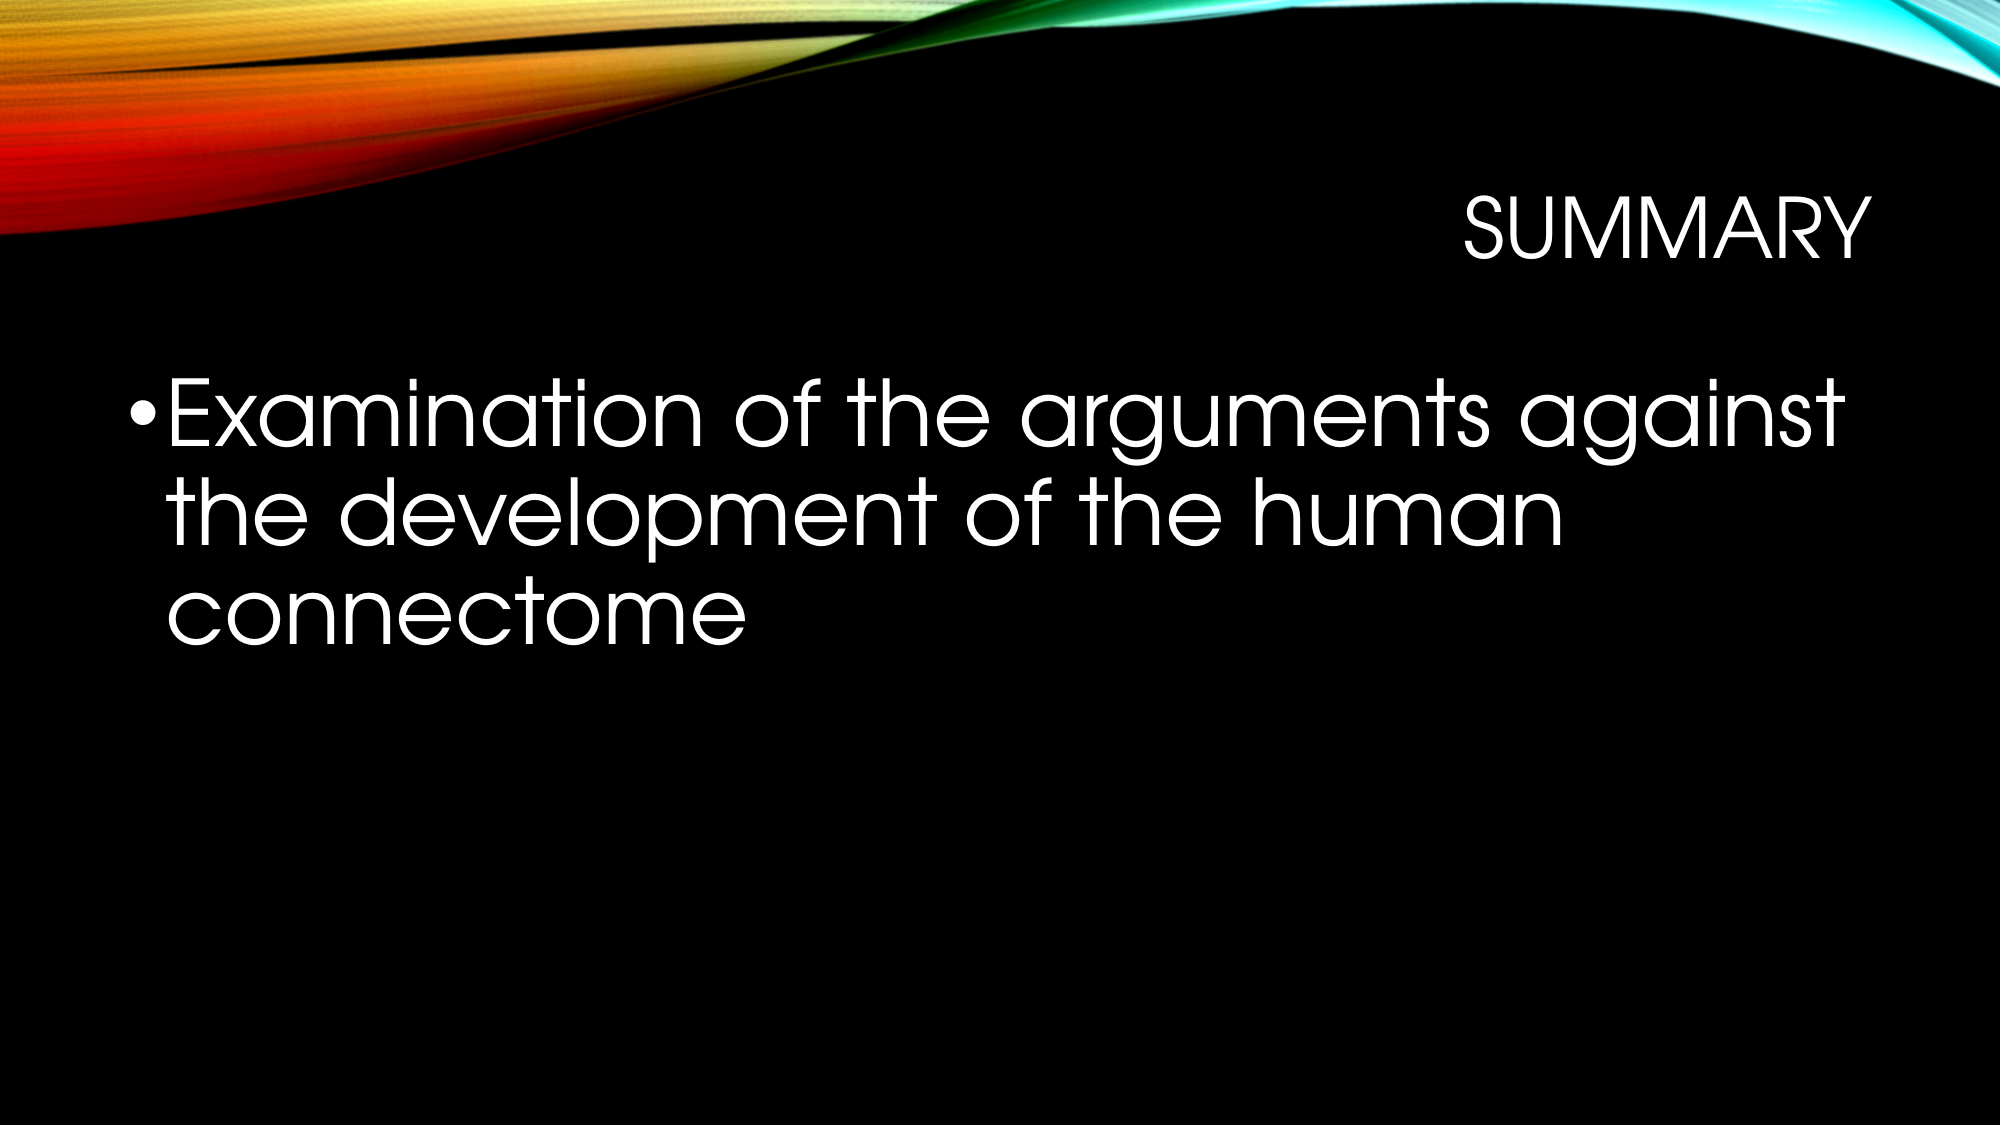

# Summary
Examination of the arguments against the development of the human connectome